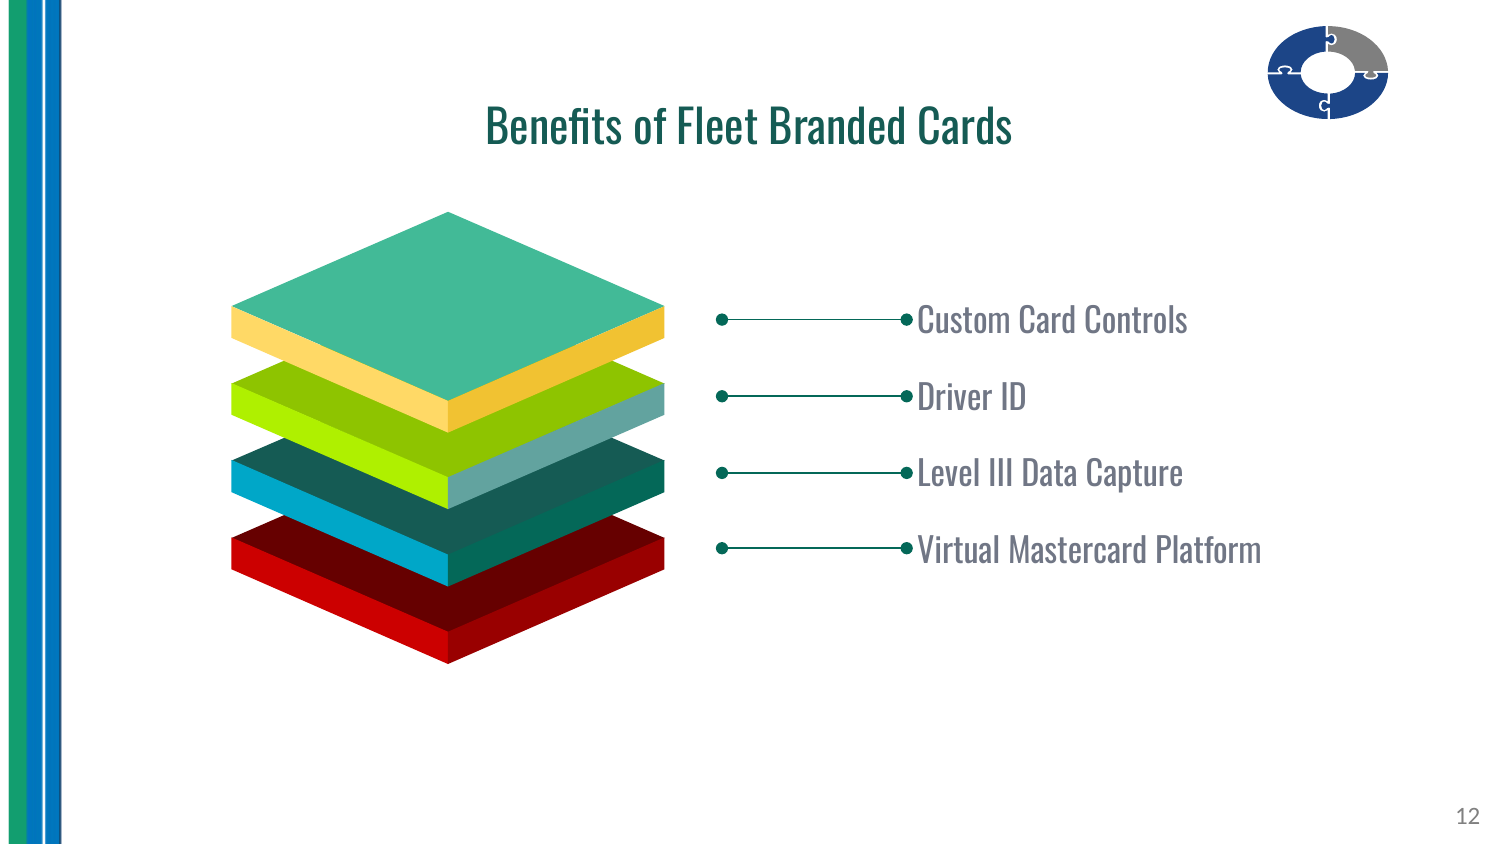

# Benefits of Fleet Branded Cards

Custom Card Controls
Driver ID
Level III Data Capture
Virtual Mastercard Platform